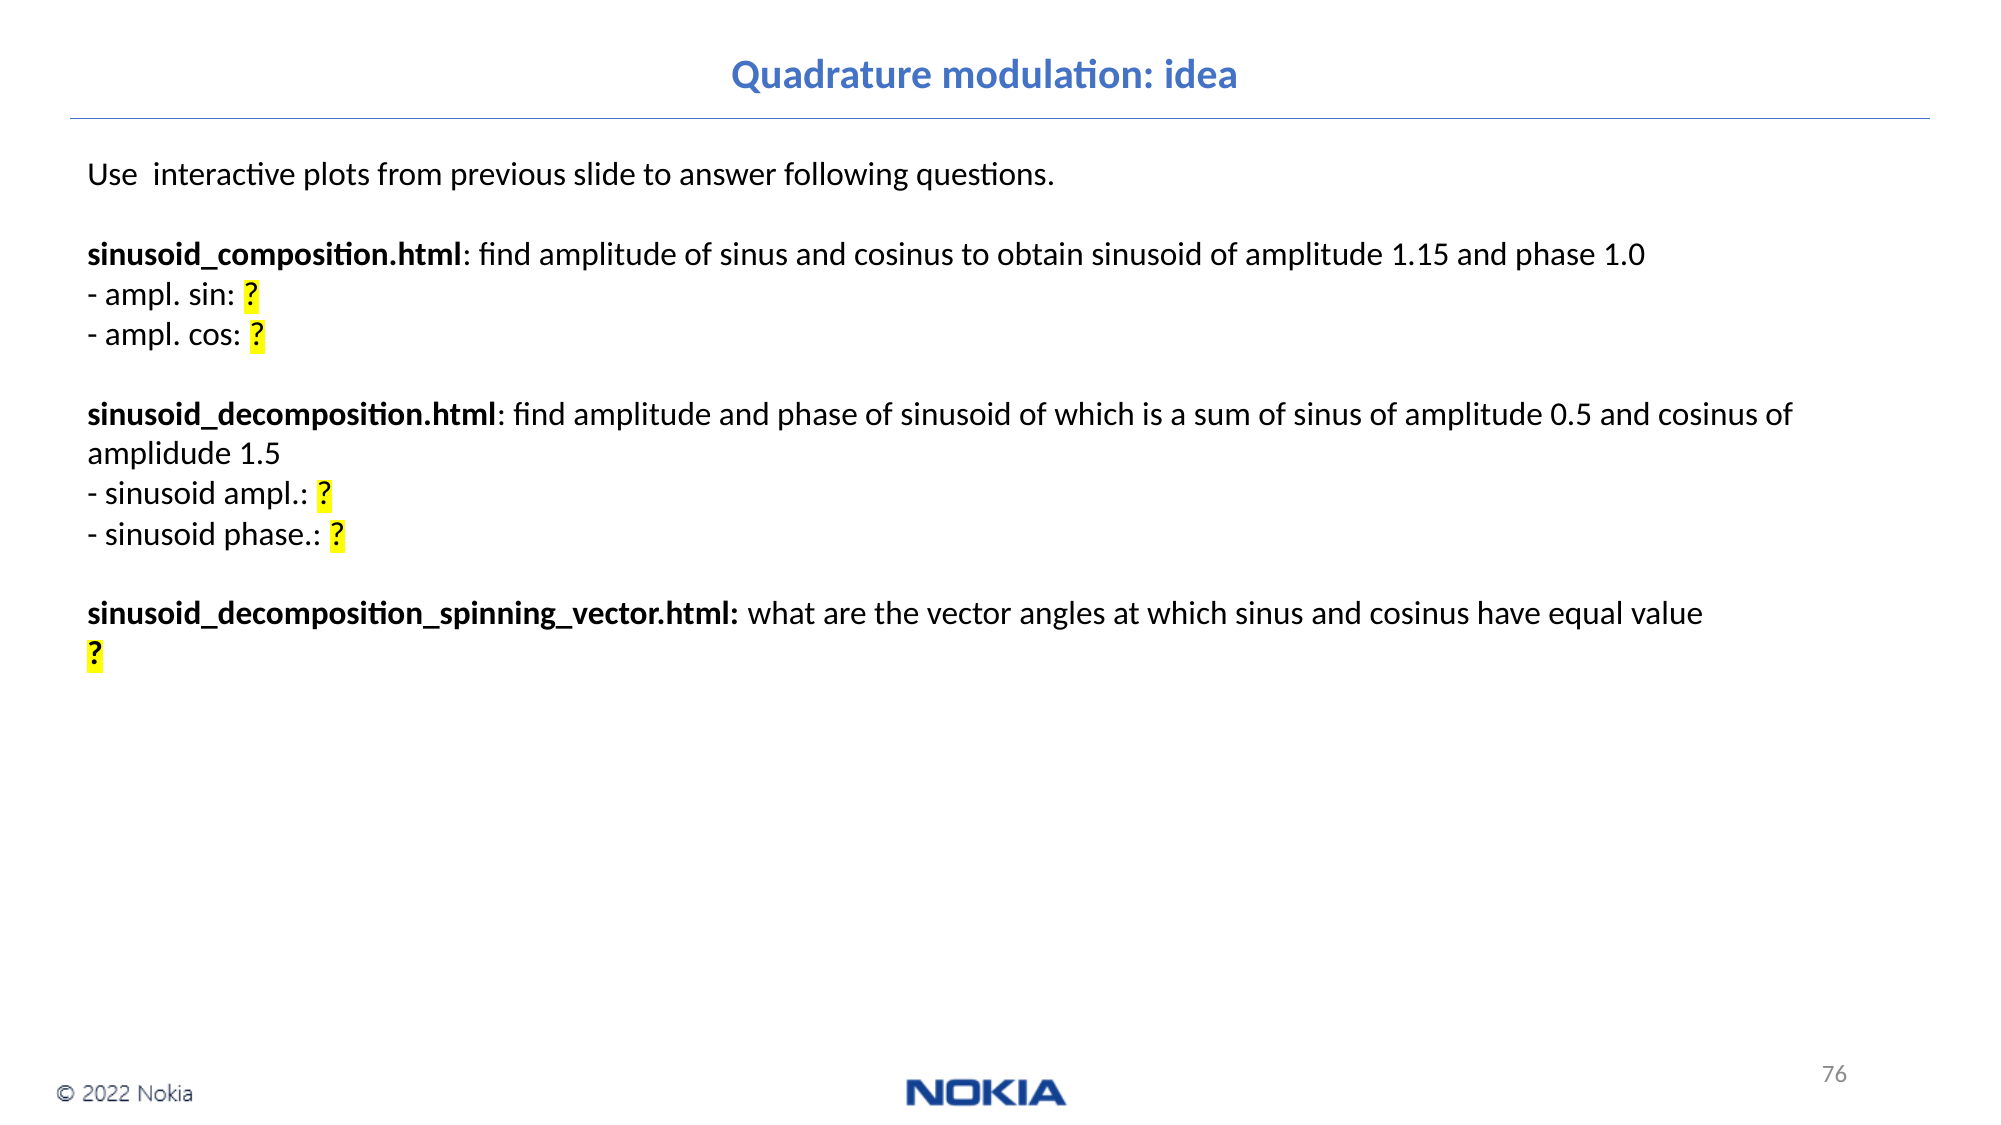

Quadrature modulation: idea
Use  interactive plots from previous slide to answer following questions.

sinusoid_composition.html: find amplitude of sinus and cosinus to obtain sinusoid of amplitude 1.15 and phase 1.0
- ampl. sin: ?
- ampl. cos: ?

sinusoid_decomposition.html: find amplitude and phase of sinusoid of which is a sum of sinus of amplitude 0.5 and cosinus of amplidude 1.5
- sinusoid ampl.: ?
- sinusoid phase.: ?

sinusoid_decomposition_spinning_vector.html: what are the vector angles at which sinus and cosinus have equal value
?
76